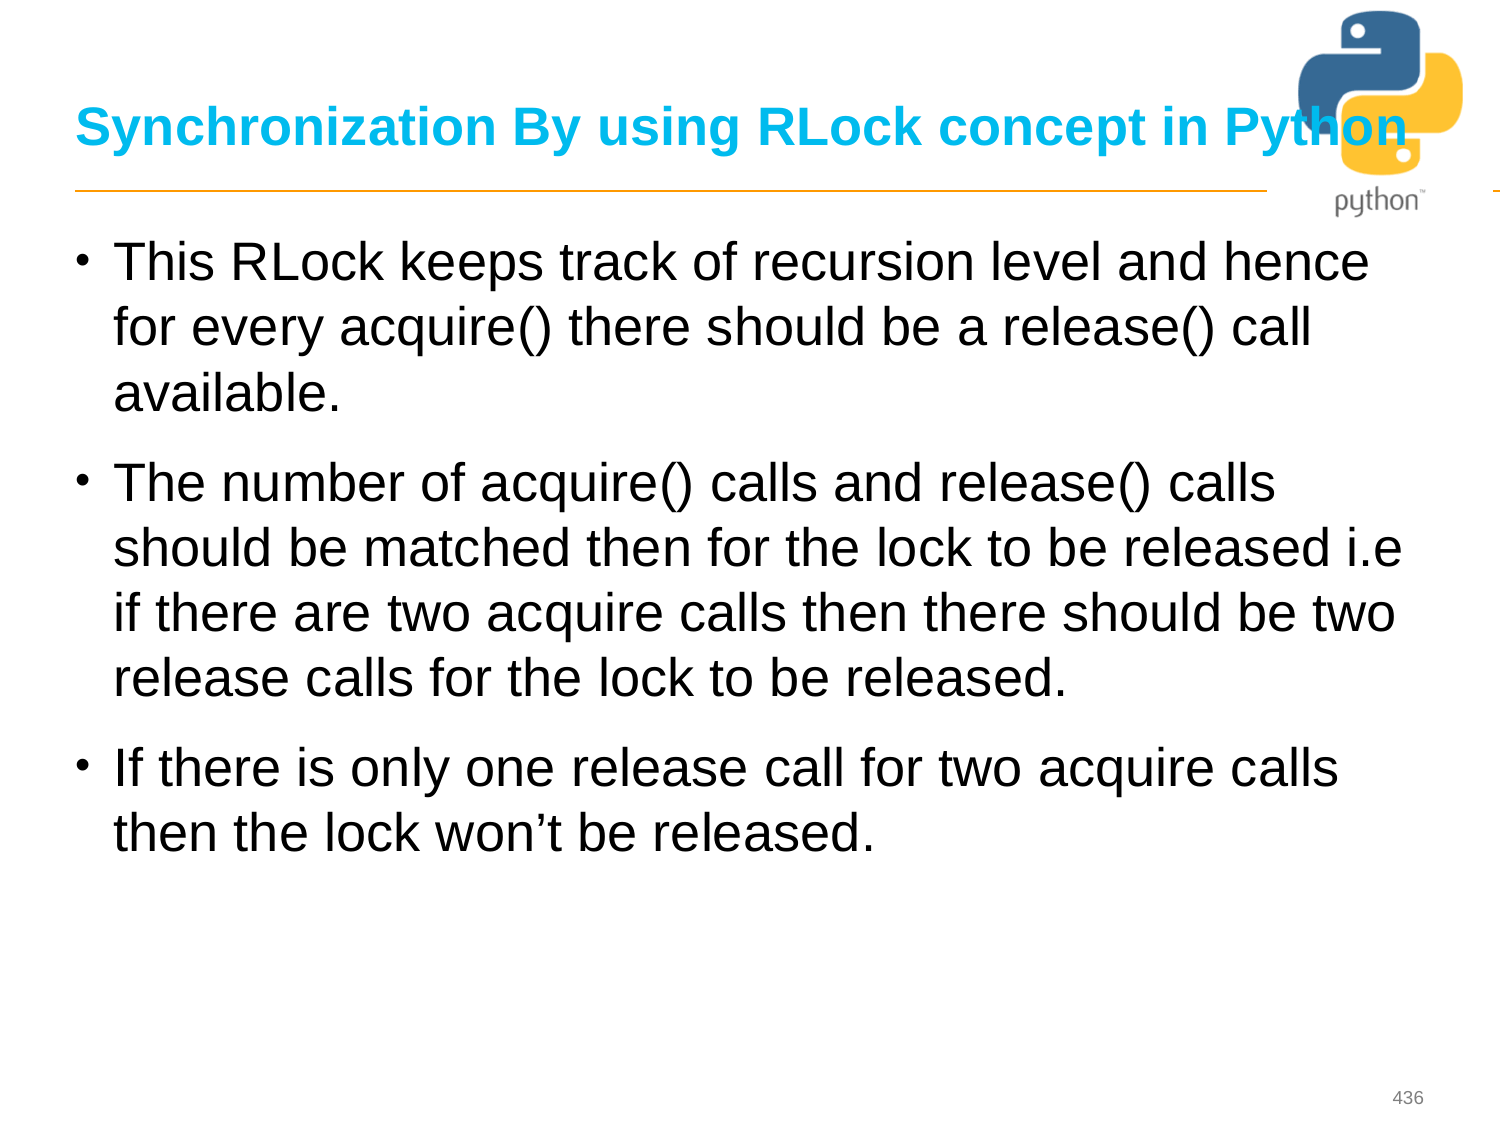

# Synchronization By using RLock concept in Python
This RLock keeps track of recursion level and hence for every acquire() there should be a release() call available.
The number of acquire() calls and release() calls should be matched then for the lock to be released i.e if there are two acquire calls then there should be two release calls for the lock to be released.
If there is only one release call for two acquire calls then the lock won’t be released.